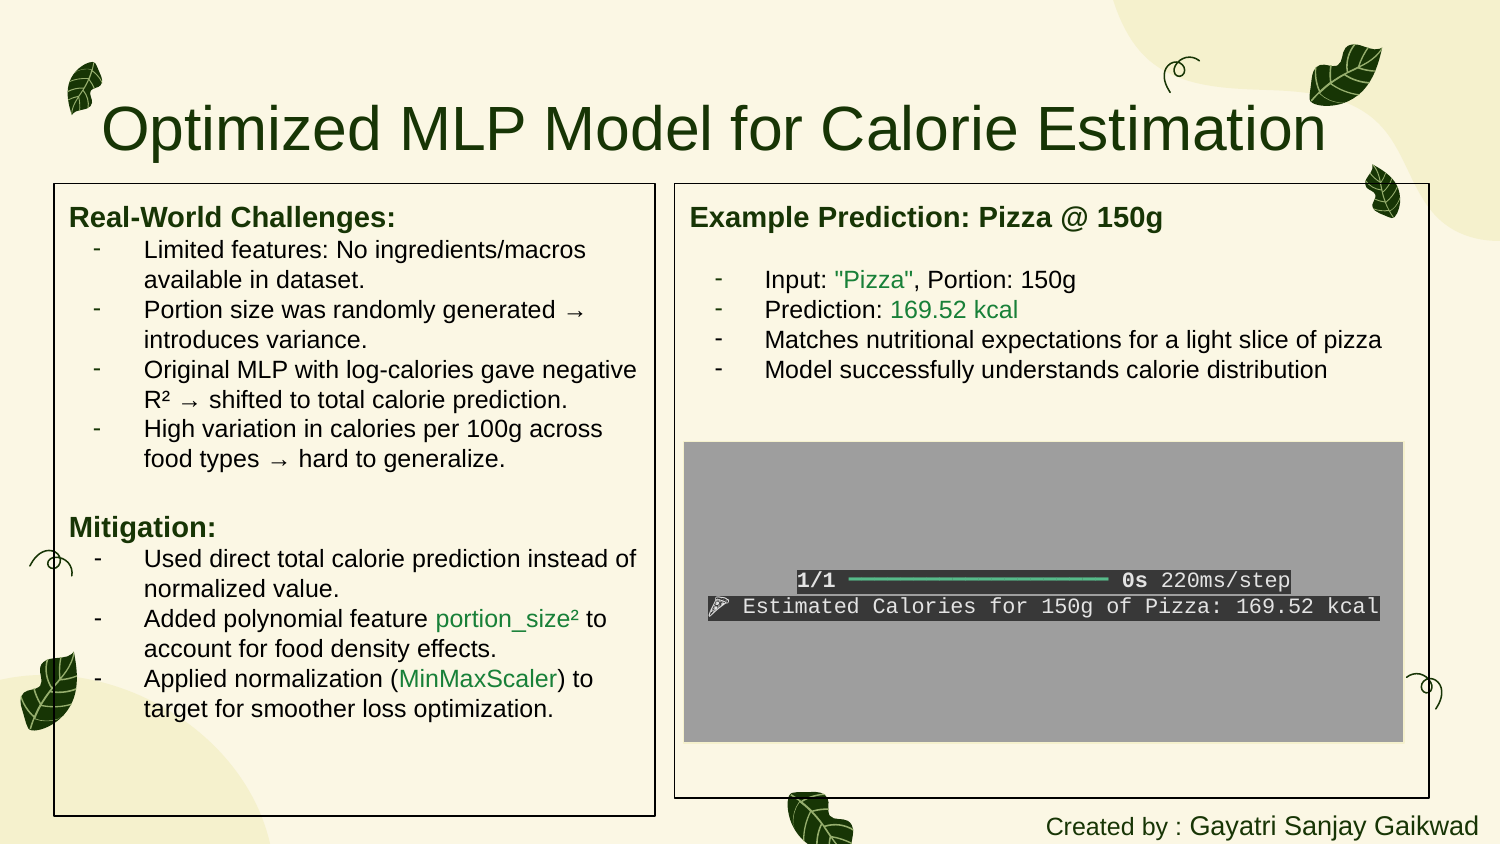

# Optimized MLP Model for Calorie Estimation

Real-World Challenges:
Limited features: No ingredients/macros available in dataset.
Portion size was randomly generated → introduces variance.
Original MLP with log-calories gave negative R² → shifted to total calorie prediction.
High variation in calories per 100g across food types → hard to generalize.

Mitigation:
Used direct total calorie prediction instead of normalized value.
Added polynomial feature portion_size² to account for food density effects.
Applied normalization (MinMaxScaler) to target for smoother loss optimization.

Example Prediction: Pizza @ 150g

Input: "Pizza", Portion: 150g
Prediction: 169.52 kcal
Matches nutritional expectations for a light slice of pizza
Model successfully understands calorie distribution

1/1 ━━━━━━━━━━━━━━━━━━━━ 0s 220ms/step
🍕 Estimated Calories for 150g of Pizza: 169.52 kcal
Created by : Gayatri Sanjay Gaikwad